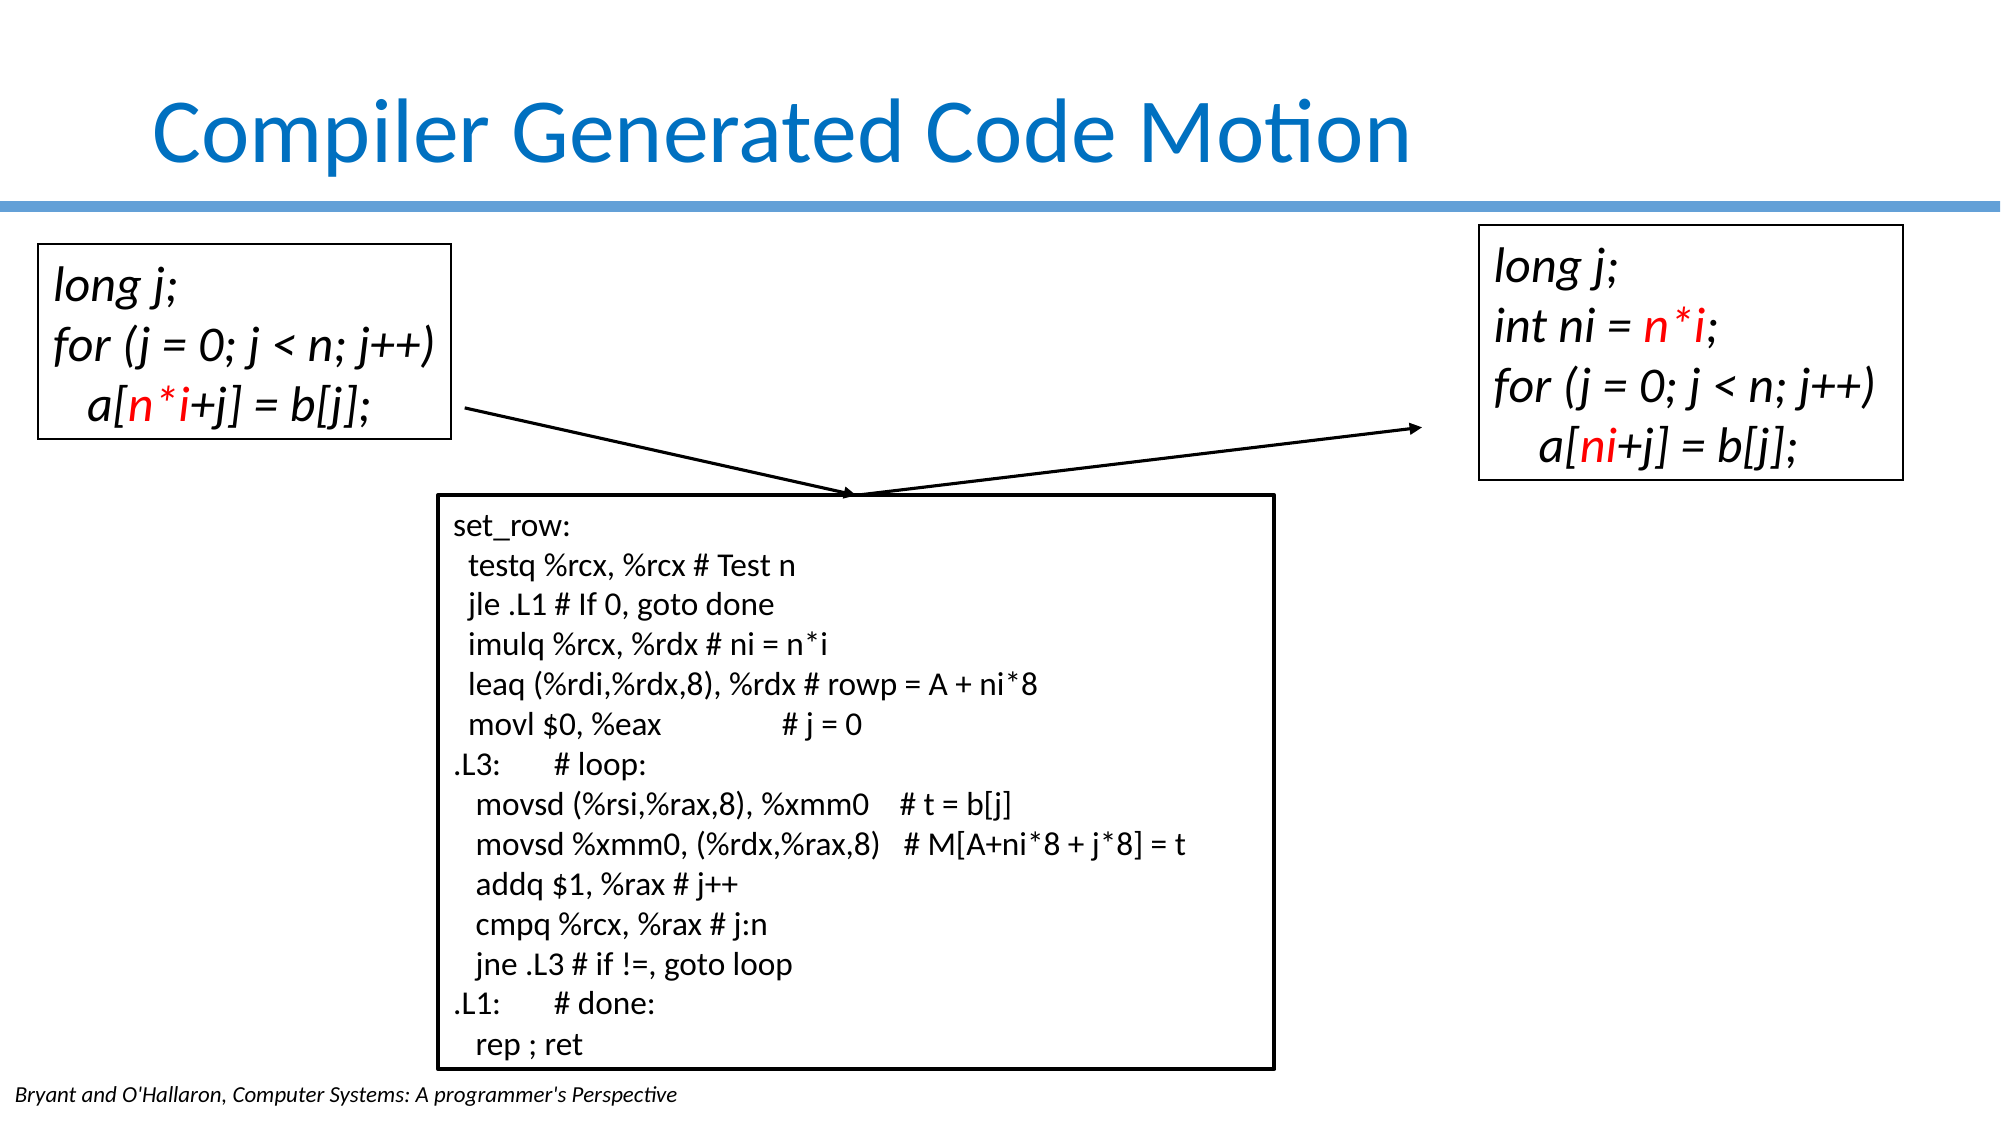

# Compiler Generated Code Motion
long j;​
int ni = n*i;​
for (j = 0; j < n; j++) ​
    a[ni+j] = b[j];
long j;​​
for (j = 0; j < n; j++)​​
   a[n*i+j] = b[j];​
set_row:​
  testq %rcx, %rcx # Test n​
  jle .L1 # If 0, goto done​
  imulq %rcx, %rdx # ni = n*i​
  leaq (%rdi,%rdx,8), %rdx # rowp = A + ni*8​
  movl $0, %eax                # j = 0​
.L3:       # loop:​
   movsd (%rsi,%rax,8), %xmm0    # t = b[j]​
   movsd %xmm0, (%rdx,%rax,8)   # M[A+ni*8 + j*8] = t​
   addq $1, %rax # j++​
   cmpq %rcx, %rax # j:n​
   jne .L3 # if !=, goto loop​
.L1:       # done:​
   rep ; ret
101
Bryant and O'Hallaron, Computer Systems: A programmer's Perspective